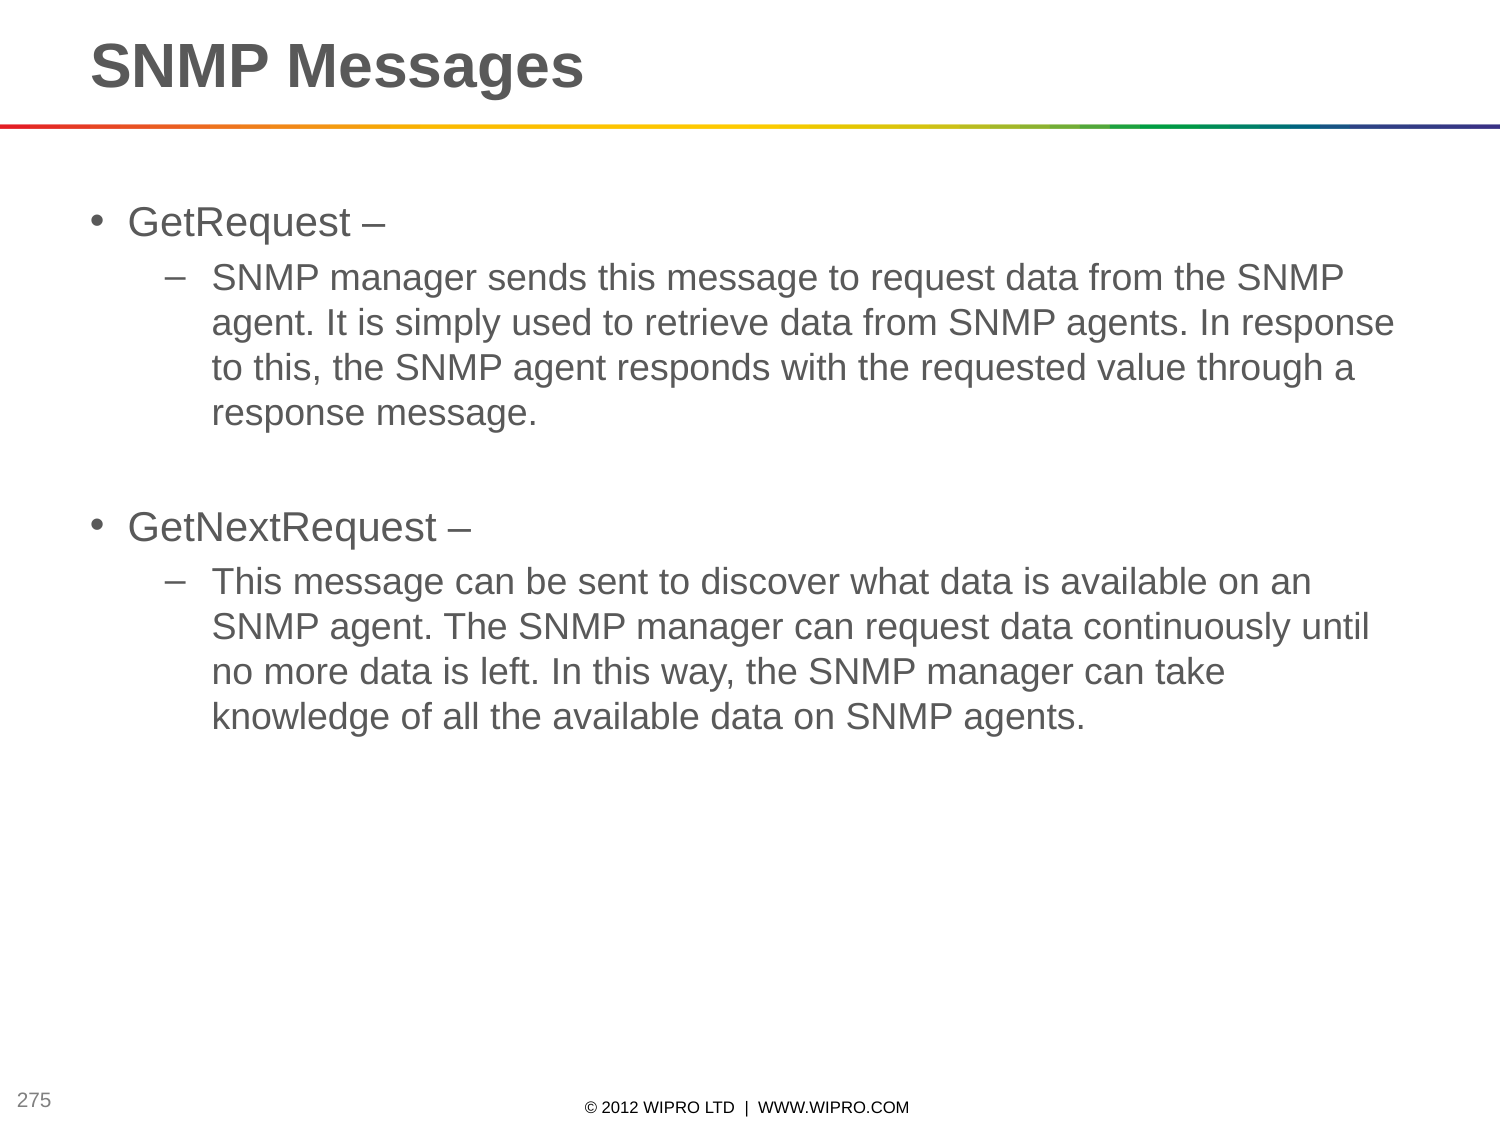

# SNMP Messages
GetRequest –
SNMP manager sends this message to request data from the SNMP agent. It is simply used to retrieve data from SNMP agents. In response to this, the SNMP agent responds with the requested value through a response message.

GetNextRequest –
This message can be sent to discover what data is available on an SNMP agent. The SNMP manager can request data continuously until no more data is left. In this way, the SNMP manager can take knowledge of all the available data on SNMP agents.